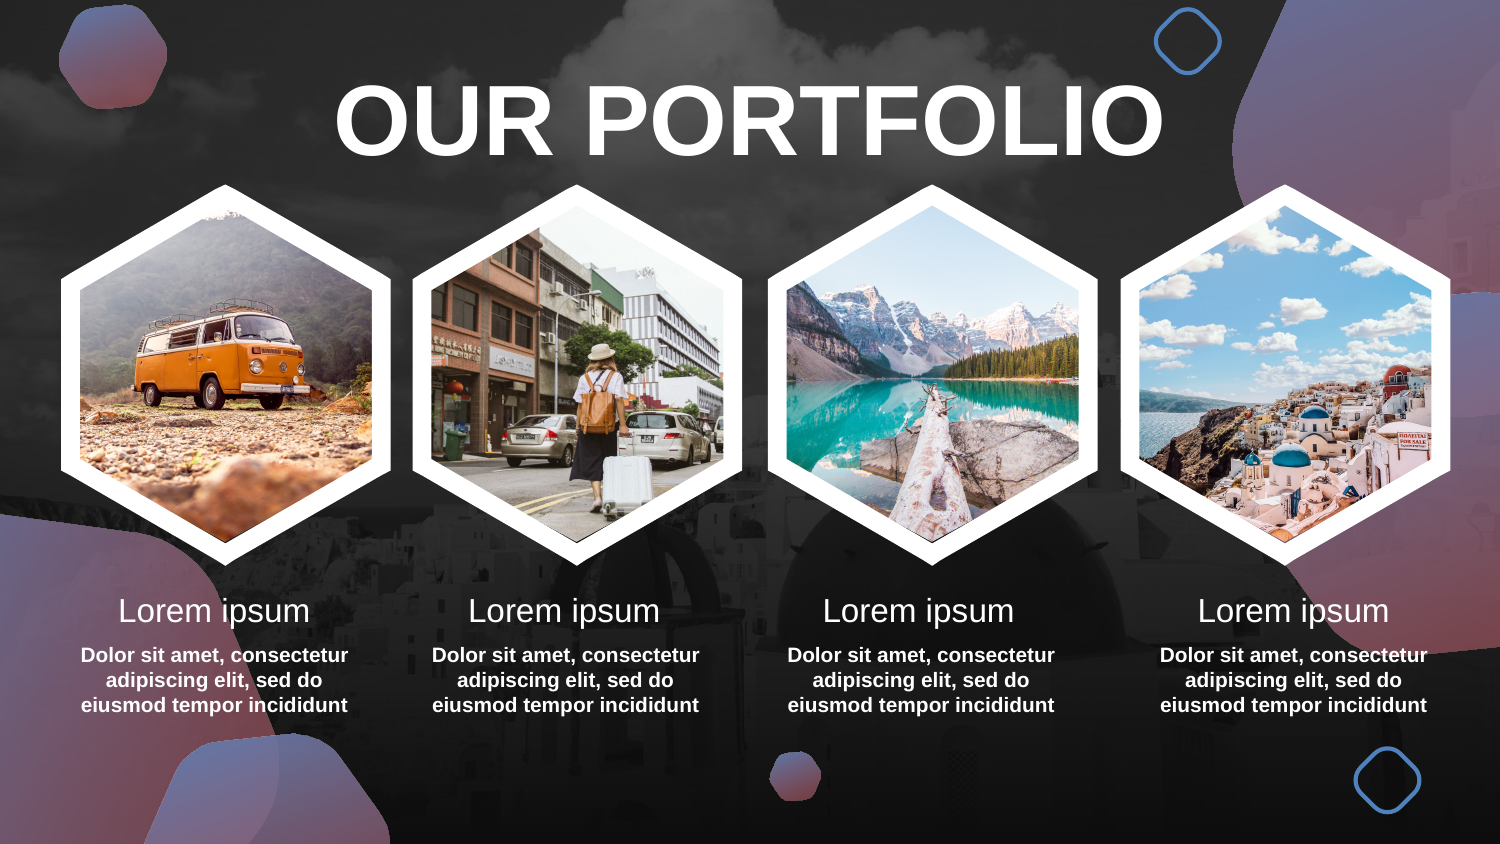

OUR PORTFOLIO

Lorem ipsum
Lorem ipsum
Lorem ipsum
Lorem ipsum
Dolor sit amet, consectetur adipiscing elit, sed do eiusmod tempor incididunt
Dolor sit amet, consectetur adipiscing elit, sed do eiusmod tempor incididunt
Dolor sit amet, consectetur adipiscing elit, sed do eiusmod tempor incididunt
Dolor sit amet, consectetur adipiscing elit, sed do eiusmod tempor incididunt